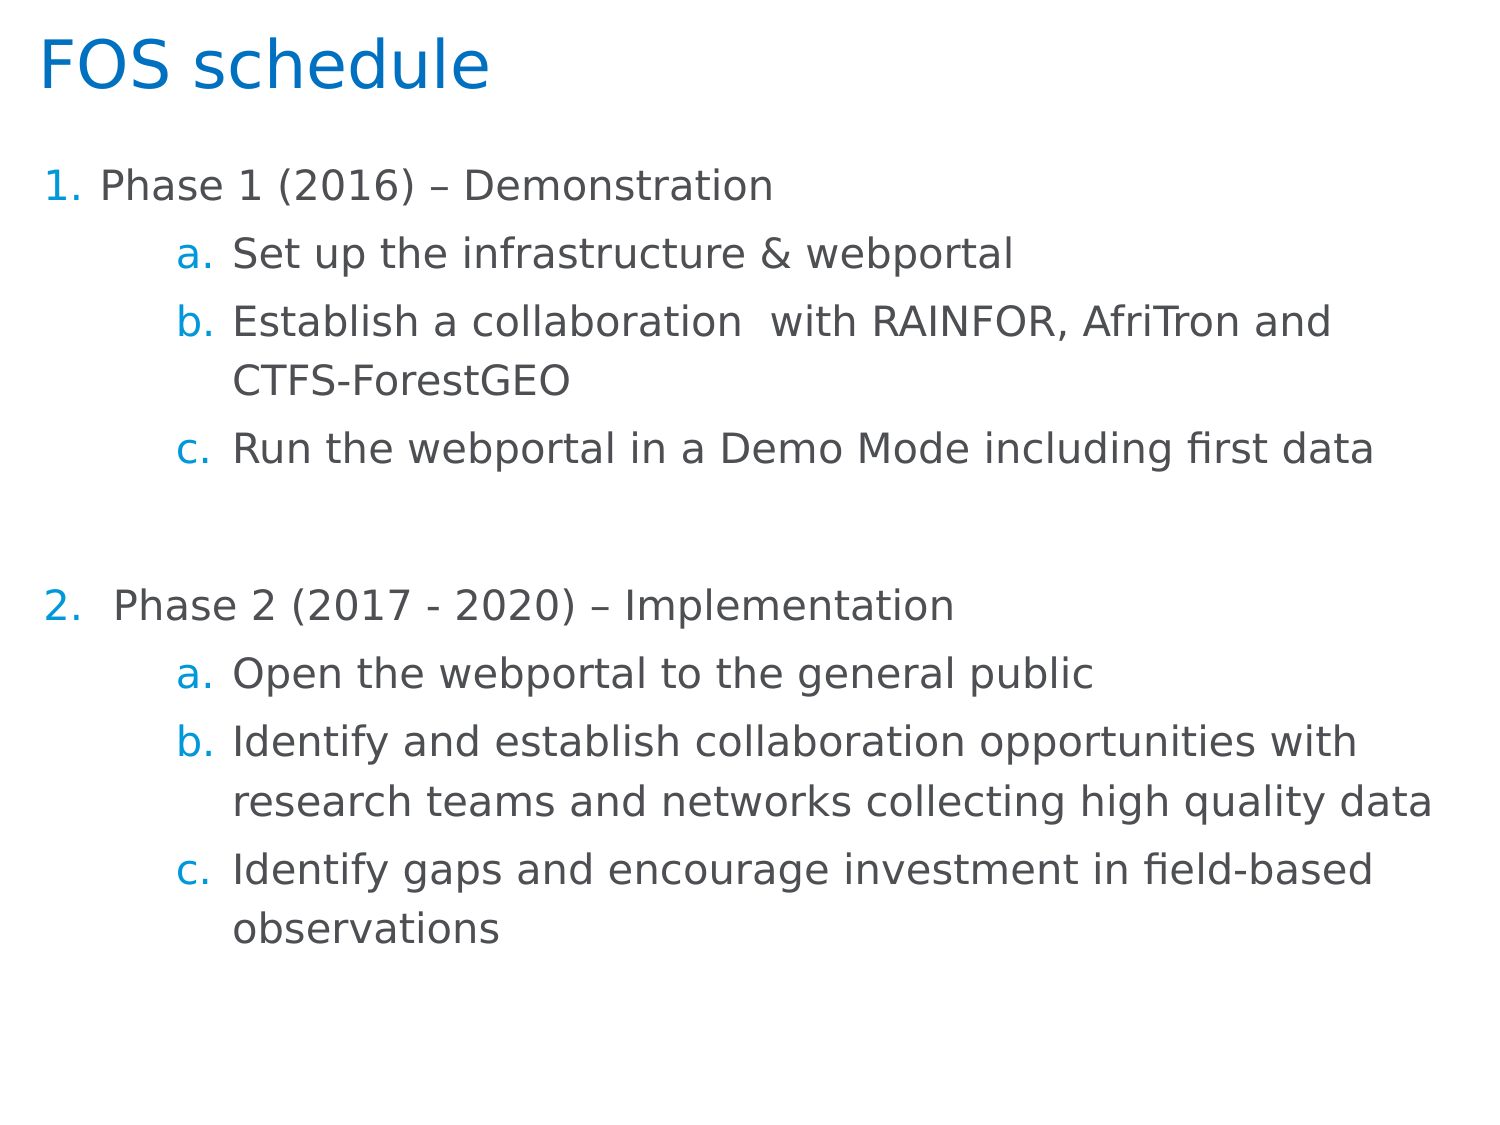

# FOS schedule
Phase 1 (2016) – Demonstration
Set up the infrastructure & webportal
Establish a collaboration  with RAINFOR, AfriTron and CTFS-ForestGEO
Run the webportal in a Demo Mode including first data

 Phase 2 (2017 - 2020) – Implementation
Open the webportal to the general public
Identify and establish collaboration opportunities with research teams and networks collecting high quality data
Identify gaps and encourage investment in field-based observations